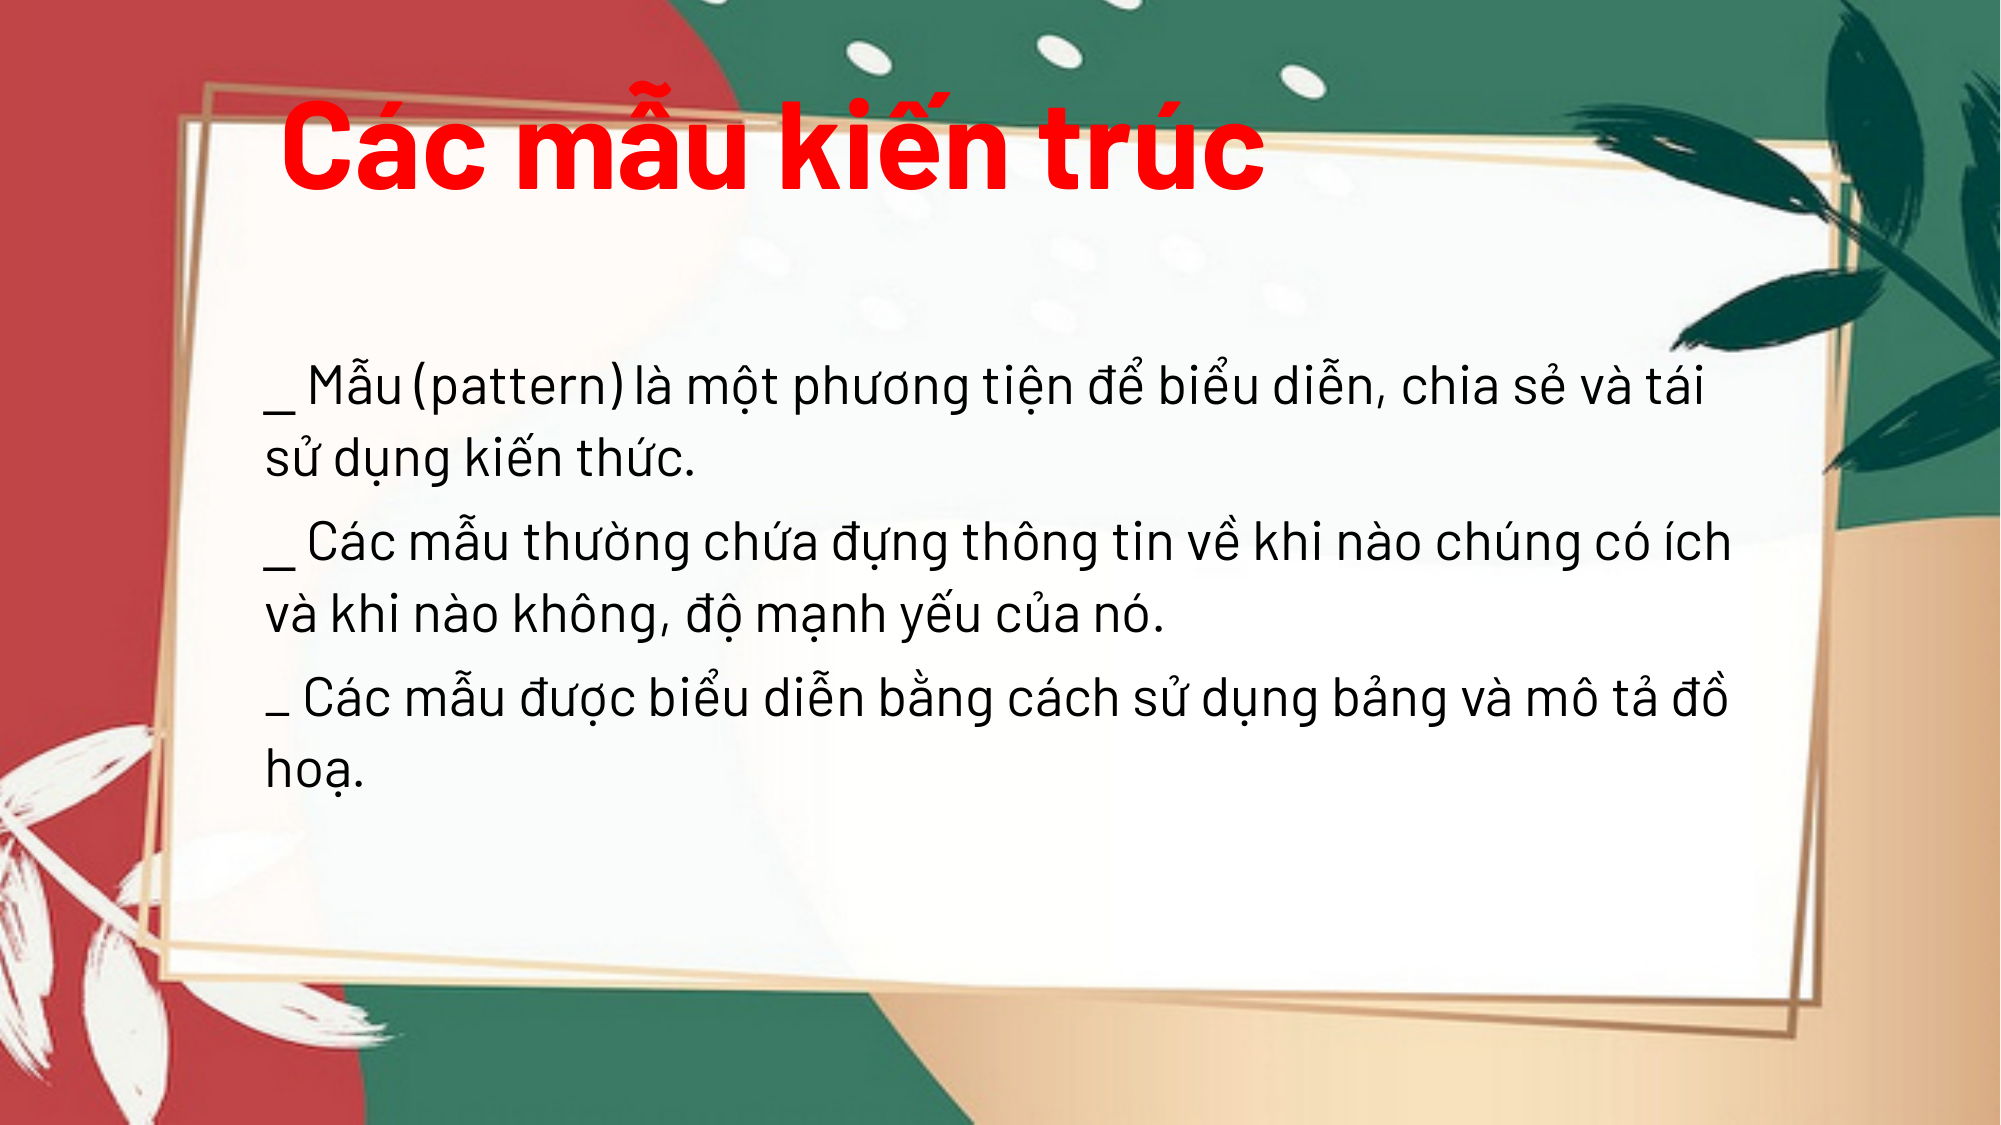

# Các mẫu kiến trúc
_ Mẫu (pattern) là một phương tiện để biểu diễn, chia sẻ và tái sử dụng kiến thức.
_ Các mẫu thường chứa đựng thông tin về khi nào chúng có ích và khi nào không, độ mạnh yếu của nó.
_ Các mẫu được biểu diễn bằng cách sử dụng bảng và mô tả đồ hoạ.